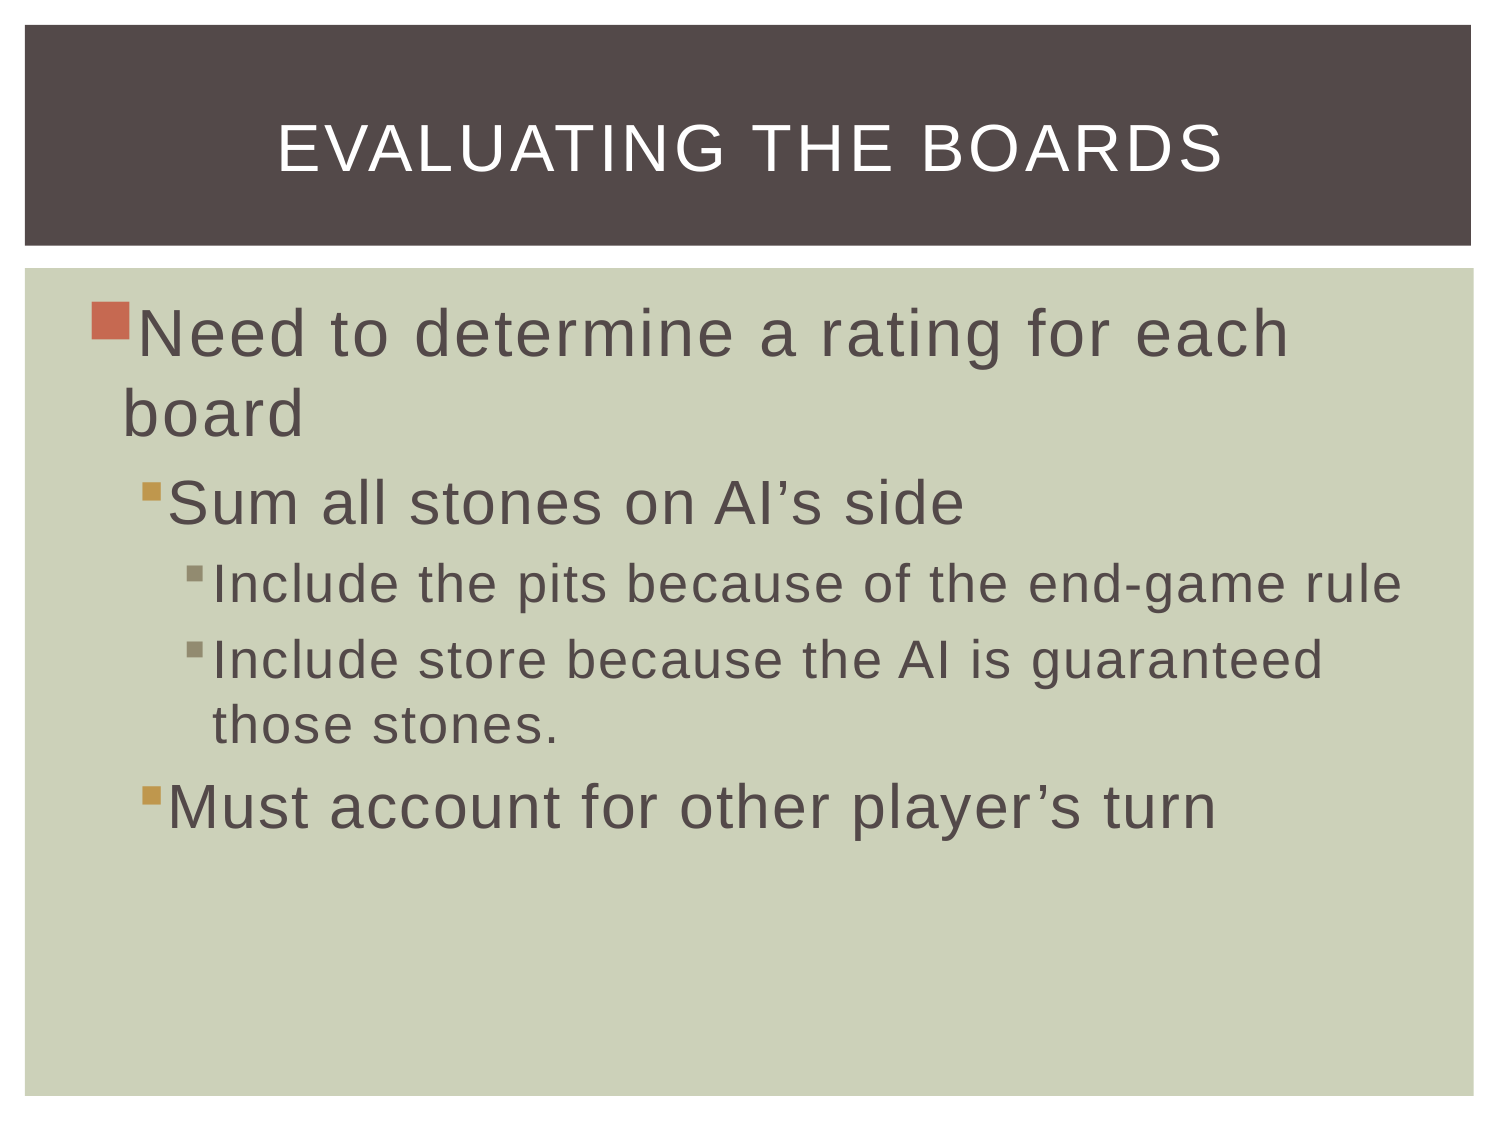

# Evaluating the boards
Need to determine a rating for each board
Sum all stones on AI’s side
Include the pits because of the end-game rule
Include store because the AI is guaranteed those stones.
Must account for other player’s turn